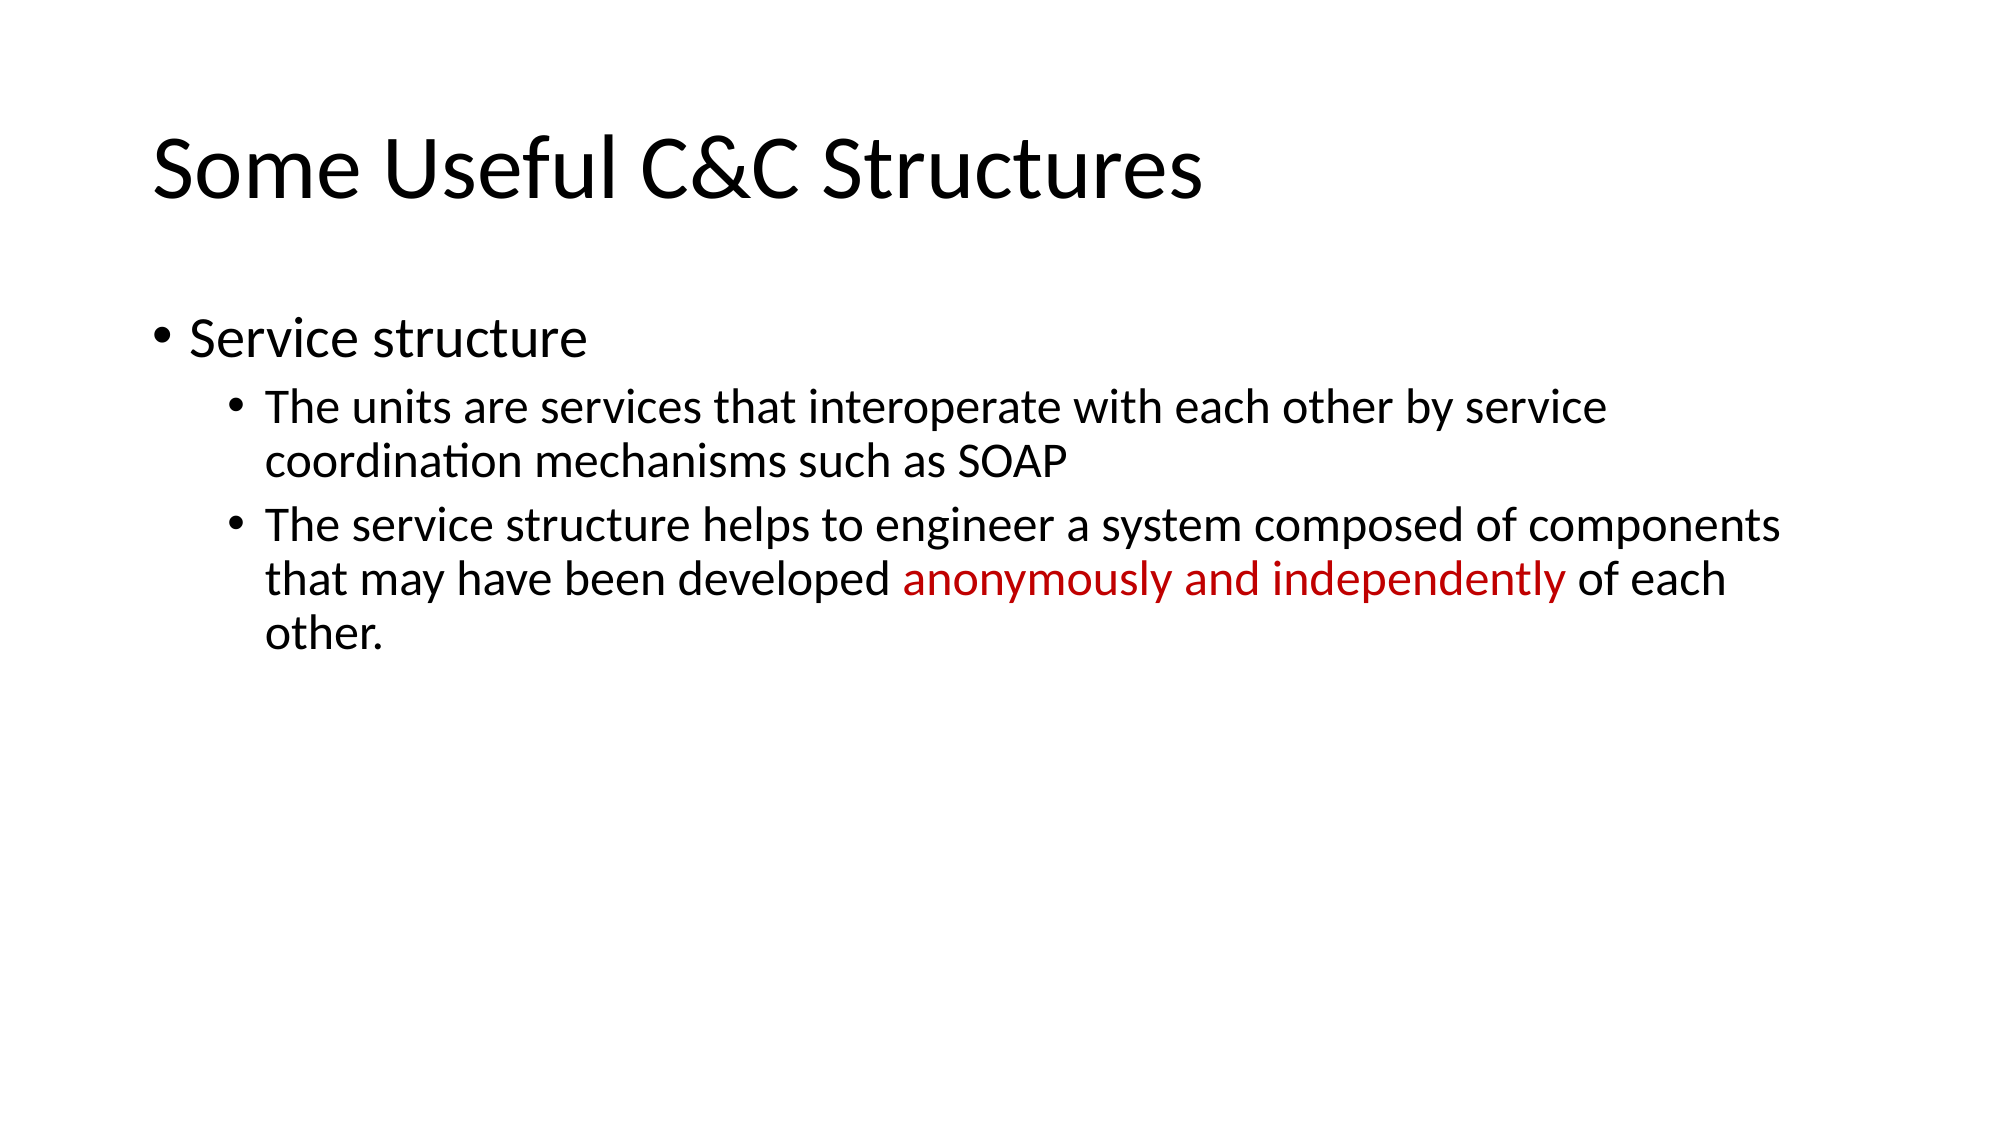

# Some Useful C&C Structures
Service structure
The units are services that interoperate with each other by service coordination mechanisms such as SOAP
The service structure helps to engineer a system composed of components that may have been developed anonymously and independently of each other.